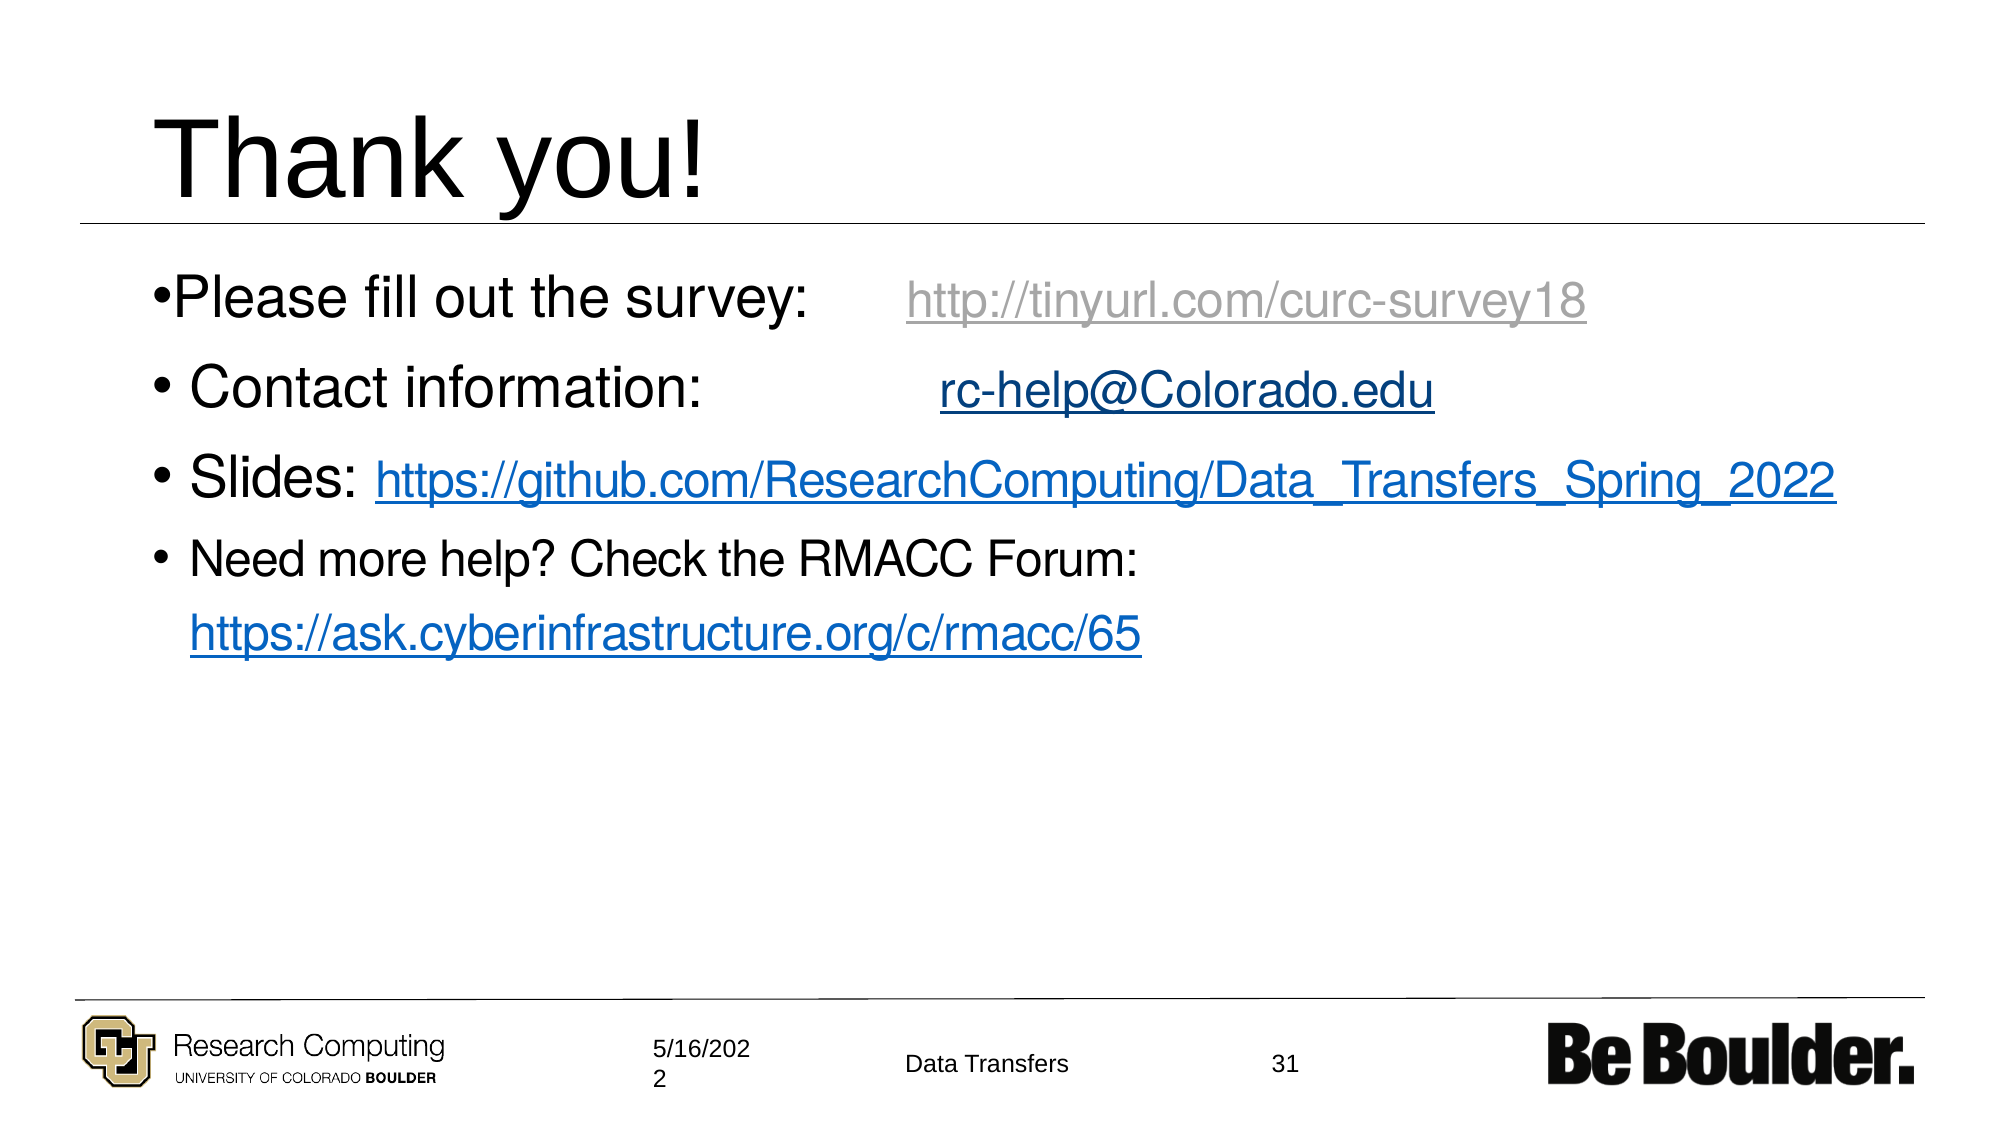

# Thank you!
Please fill out the survey: 	http://tinyurl.com/curc-survey18
Contact information: 		rc-help@Colorado.edu
Slides: https://github.com/ResearchComputing/Data_Transfers_Spring_2022
Need more help? Check the RMACC Forum:  https://ask.cyberinfrastructure.org/c/rmacc/65

5/16/2022
31
Data Transfers